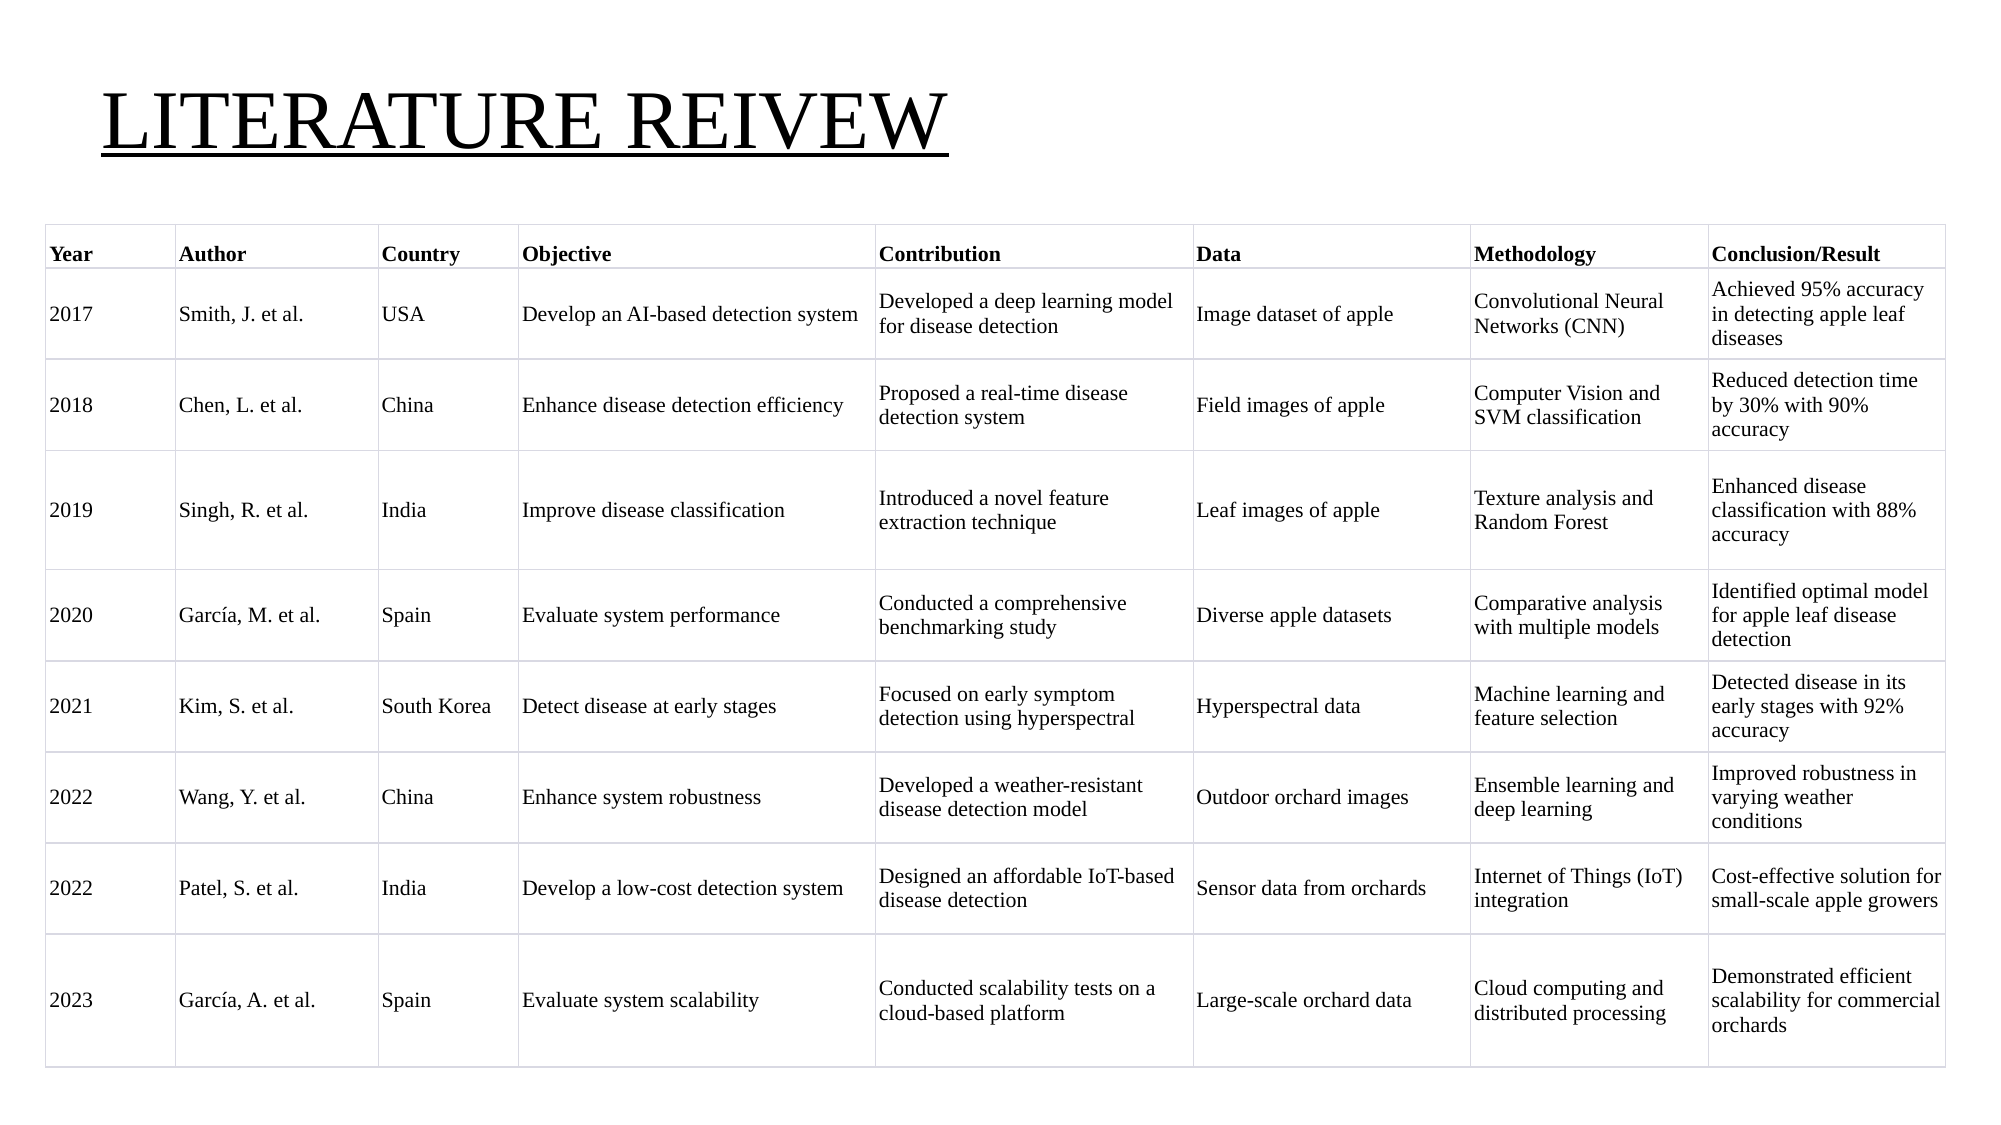

LITERATURE REIVEW
| Year | Author | Country | Objective | Contribution | Data | Methodology | Conclusion/Result |
| --- | --- | --- | --- | --- | --- | --- | --- |
| 2017 | Smith, J. et al. | USA | Develop an AI-based detection system | Developed a deep learning model for disease detection | Image dataset of apple | Convolutional Neural Networks (CNN) | Achieved 95% accuracy in detecting apple leaf diseases |
| 2018 | Chen, L. et al. | China | Enhance disease detection efficiency | Proposed a real-time disease detection system | Field images of apple | Computer Vision and SVM classification | Reduced detection time by 30% with 90% accuracy |
| 2019 | Singh, R. et al. | India | Improve disease classification | Introduced a novel feature extraction technique | Leaf images of apple | Texture analysis and Random Forest | Enhanced disease classification with 88% accuracy |
| 2020 | García, M. et al. | Spain | Evaluate system performance | Conducted a comprehensive benchmarking study | Diverse apple datasets | Comparative analysis with multiple models | Identified optimal model for apple leaf disease detection |
| 2021 | Kim, S. et al. | South Korea | Detect disease at early stages | Focused on early symptom detection using hyperspectral | Hyperspectral data | Machine learning and feature selection | Detected disease in its early stages with 92% accuracy |
| 2022 | Wang, Y. et al. | China | Enhance system robustness | Developed a weather-resistant disease detection model | Outdoor orchard images | Ensemble learning and deep learning | Improved robustness in varying weather conditions |
| 2022 | Patel, S. et al. | India | Develop a low-cost detection system | Designed an affordable IoT-based disease detection | Sensor data from orchards | Internet of Things (IoT) integration | Cost-effective solution for small-scale apple growers |
| 2023 | García, A. et al. | Spain | Evaluate system scalability | Conducted scalability tests on a cloud-based platform | Large-scale orchard data | Cloud computing and distributed processing | Demonstrated efficient scalability for commercial orchards |